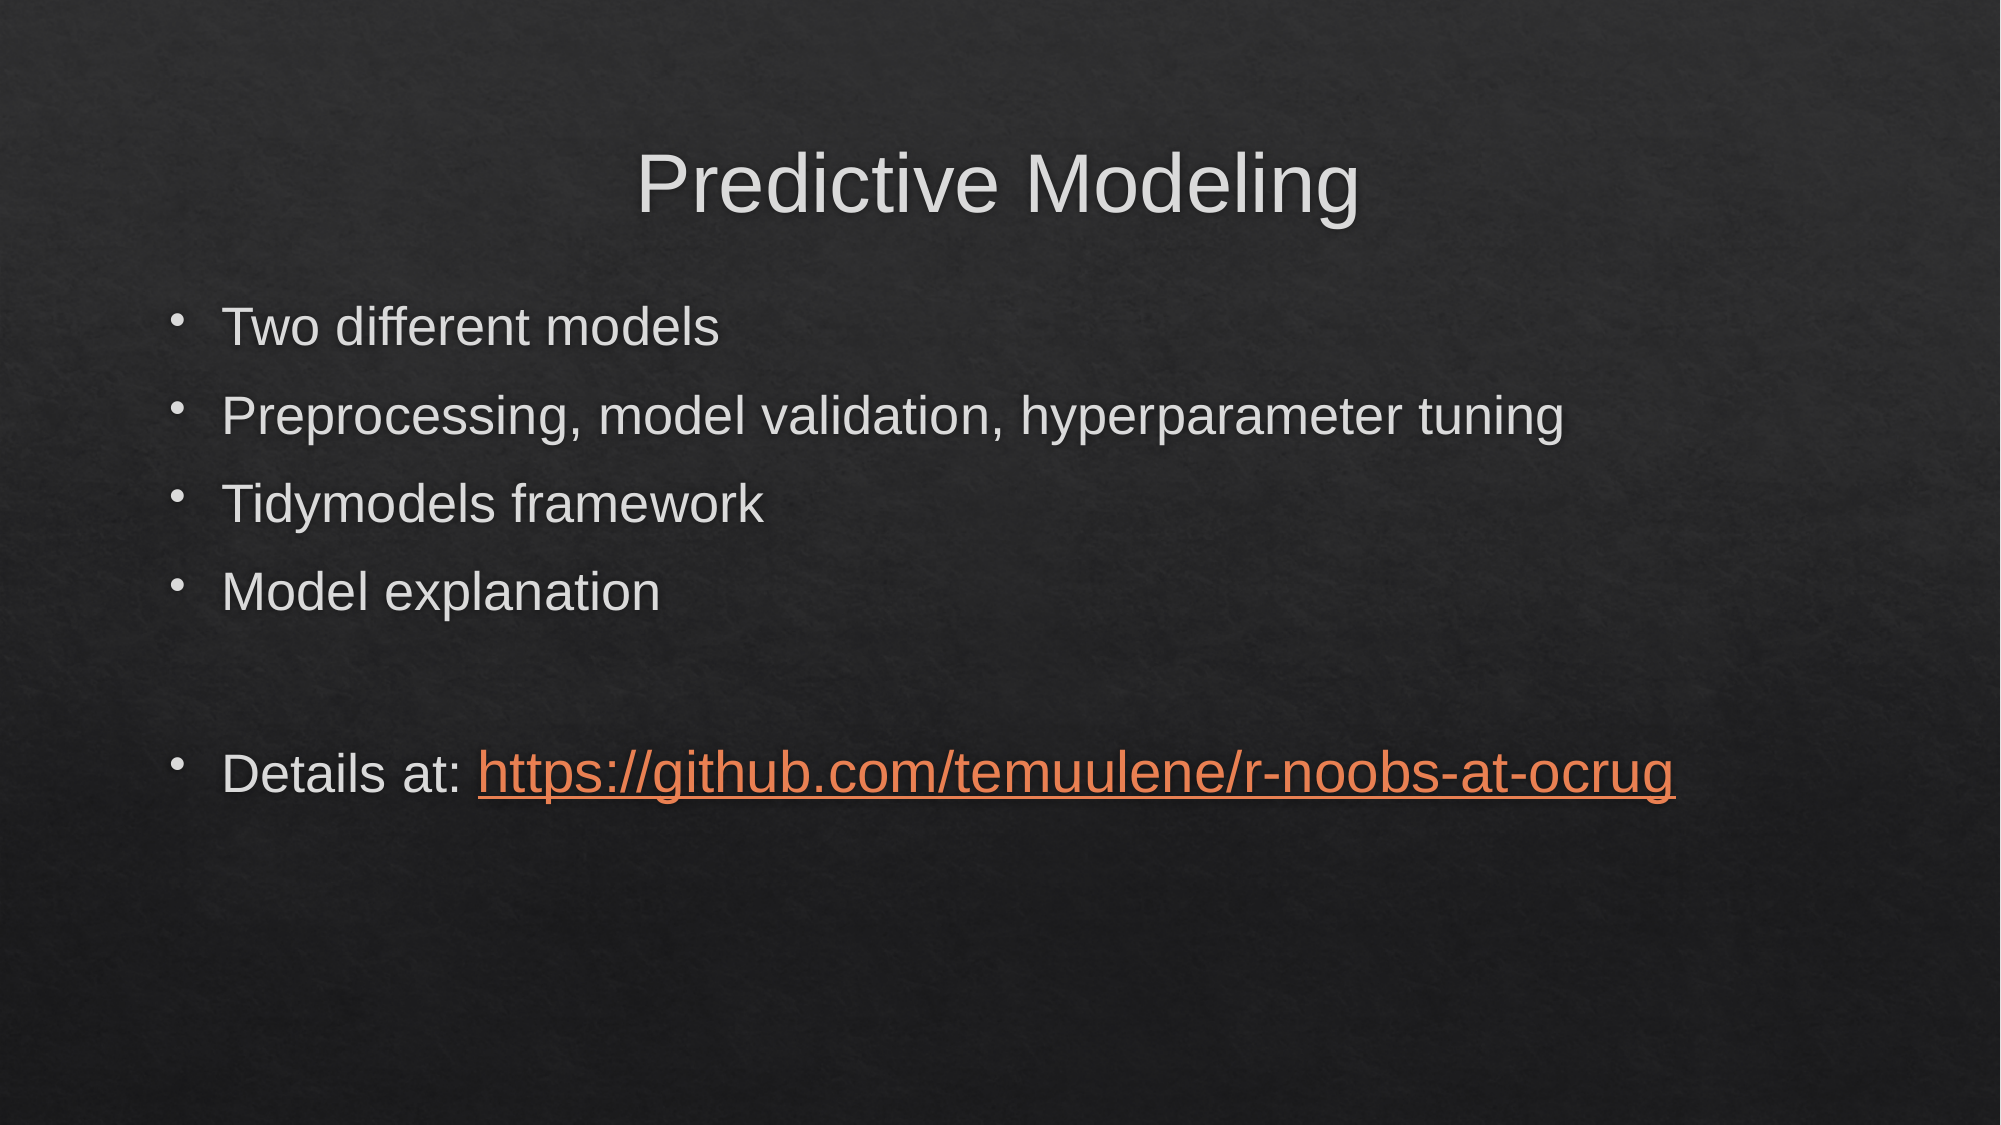

# Predictive Modeling
Two different models
Preprocessing, model validation, hyperparameter tuning
Tidymodels framework
Model explanation

Details at: https://github.com/temuulene/r-noobs-at-ocrug